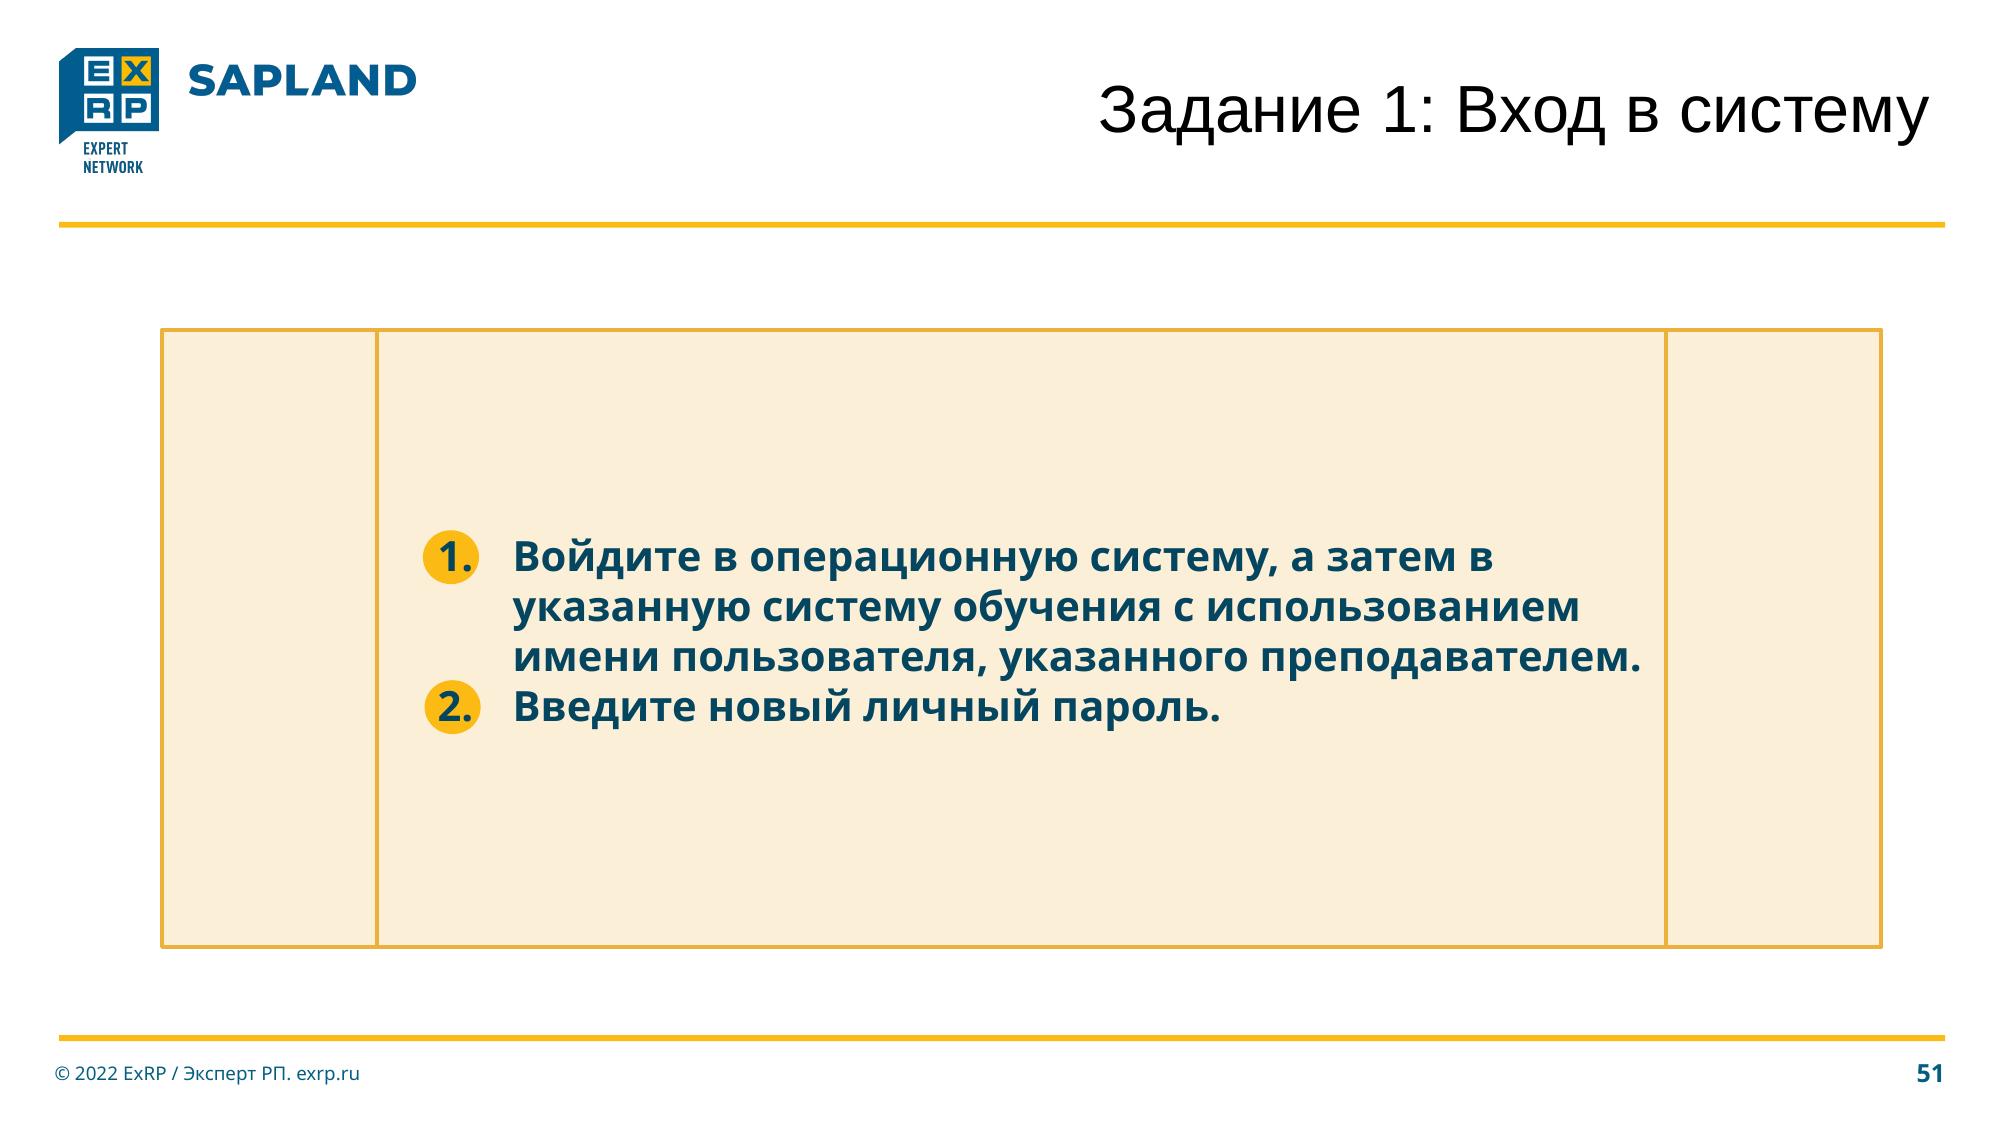

# Задание 1: Вход в систему

Войдите в операционную систему, а затем в указанную систему обучения с использованием имени пользователя, указанного преподавателем.
Введите новый личный пароль.

© 2022 ExRP / Эксперт РП. exrp.ru
51